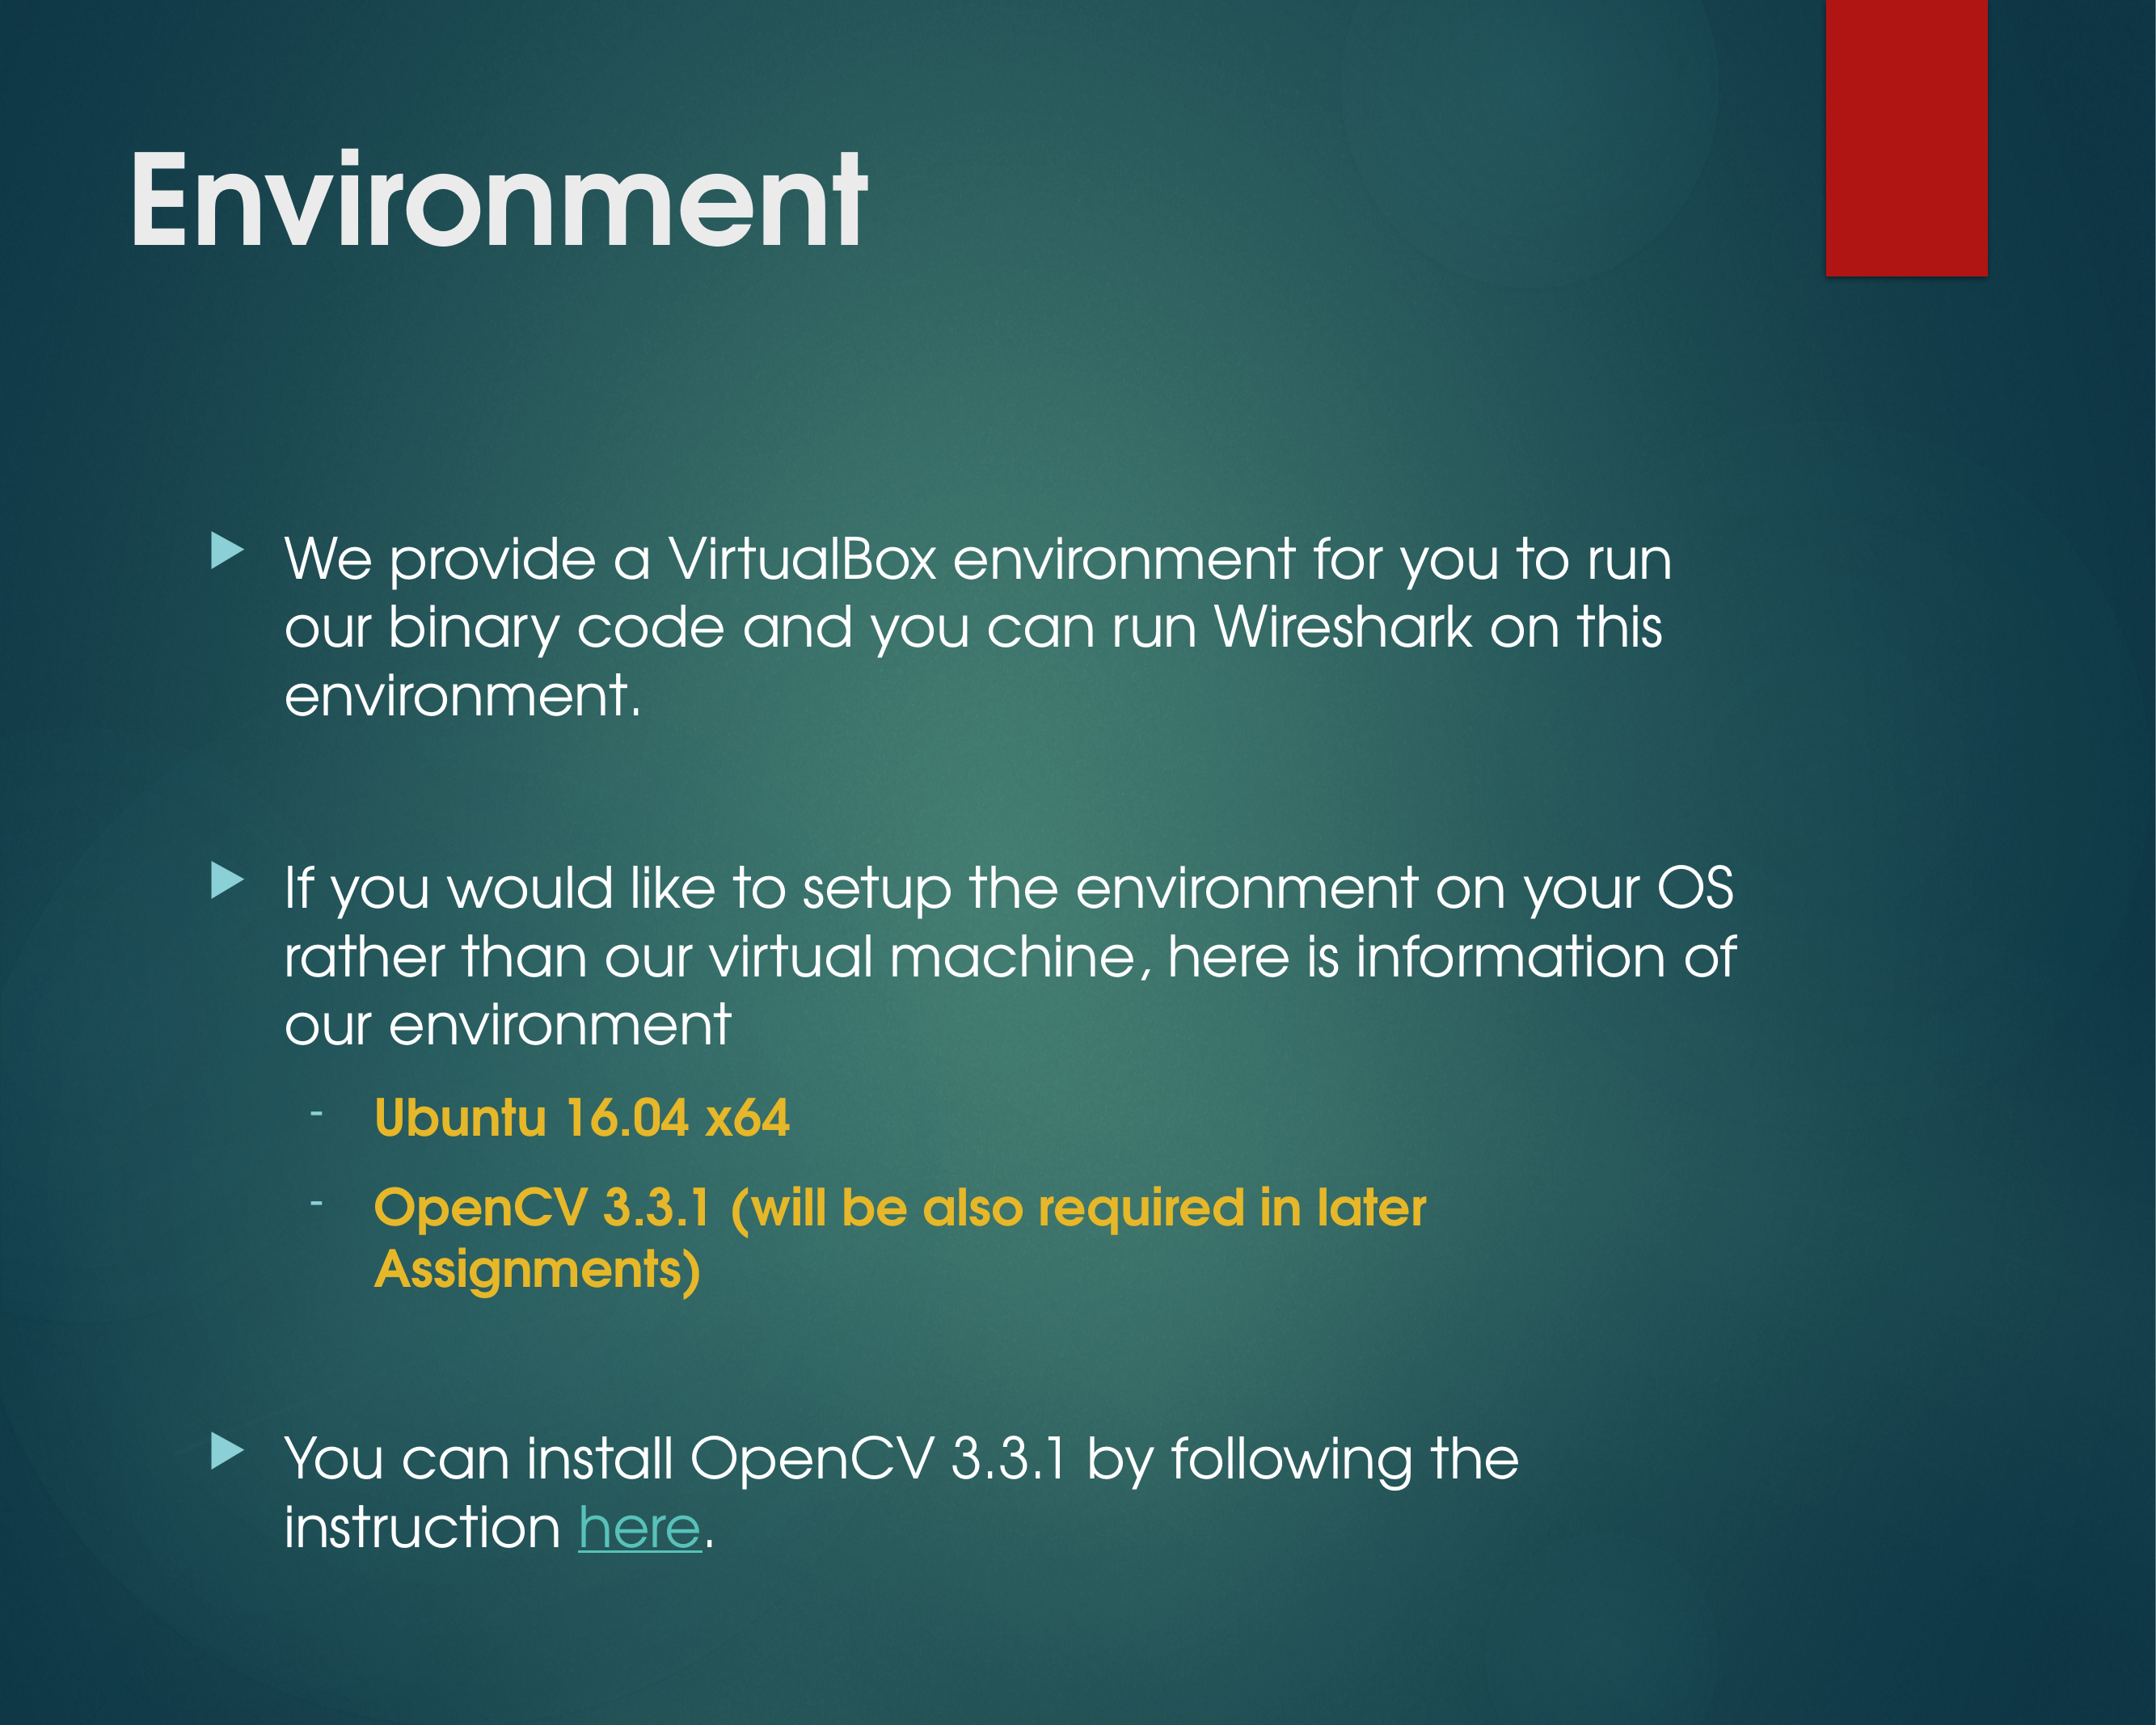

# Environment
We provide a VirtualBox environment for you to run our binary code and you can run Wireshark on this environment.

If you would like to setup the environment on your OS rather than our virtual machine, here is information of our environment
Ubuntu 16.04 x64
OpenCV 3.3.1 (will be also required in later Assignments)

You can install OpenCV 3.3.1 by following the instruction here.